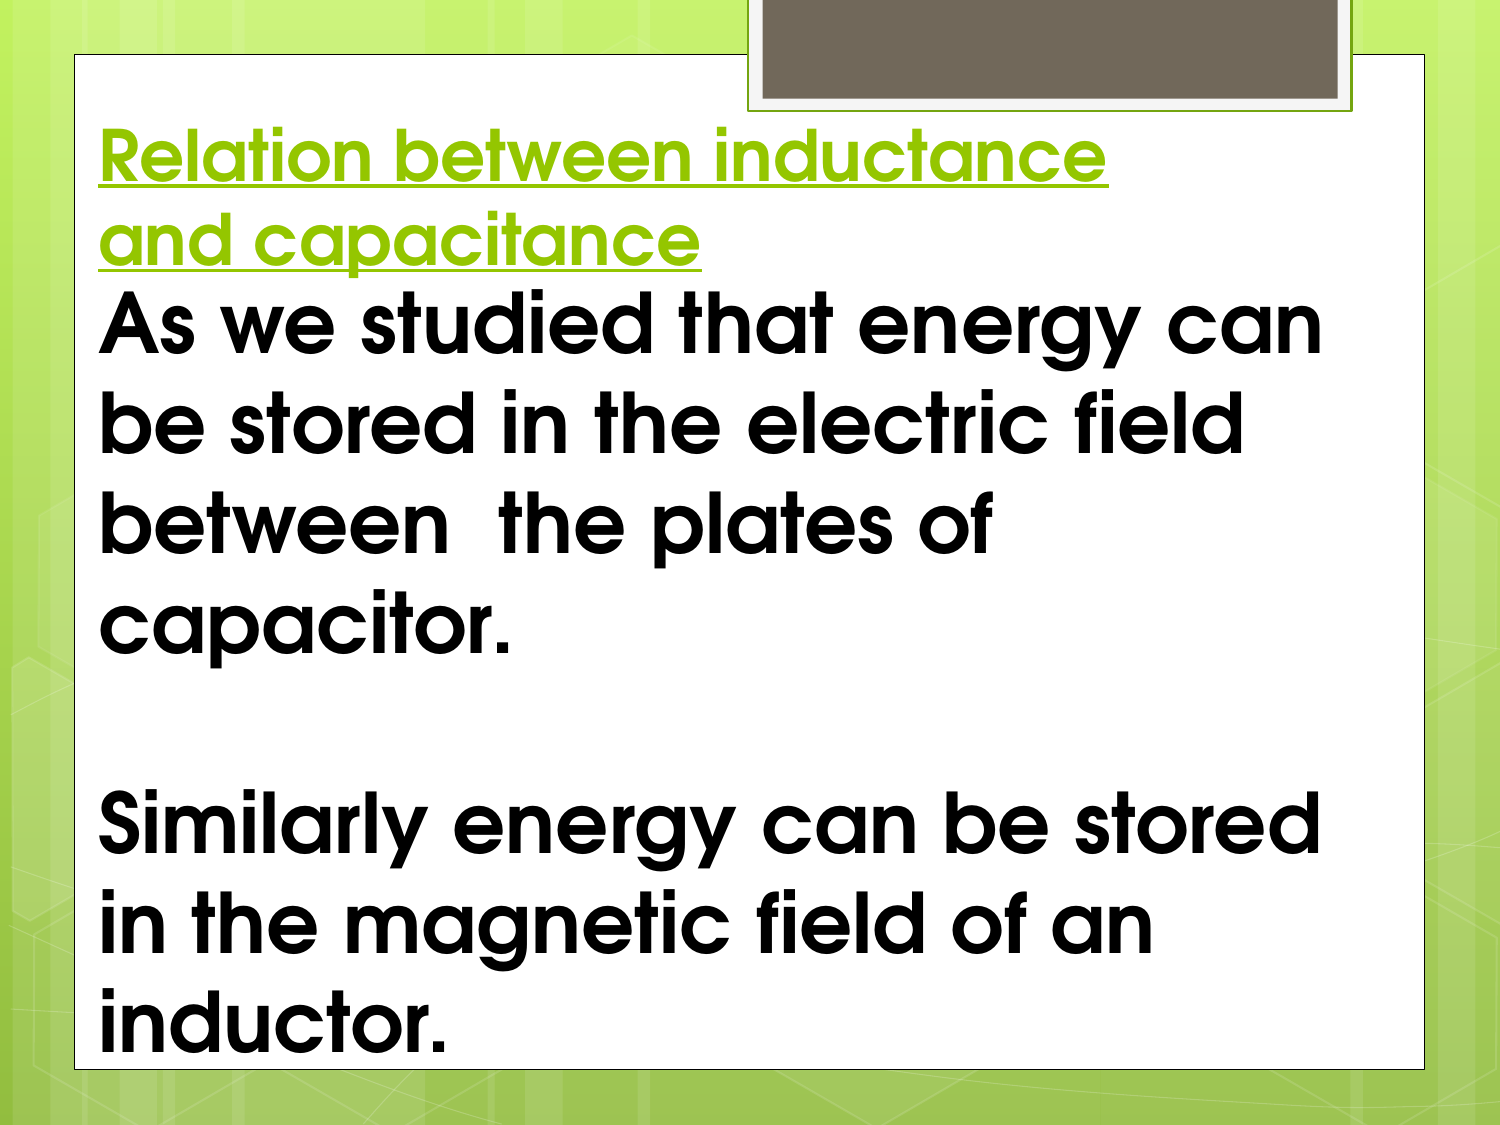

# Relation between inductance and capacitance
As we studied that energy can be stored in the electric field between  the plates of capacitor.

Similarly energy can be stored in the magnetic field of an inductor.